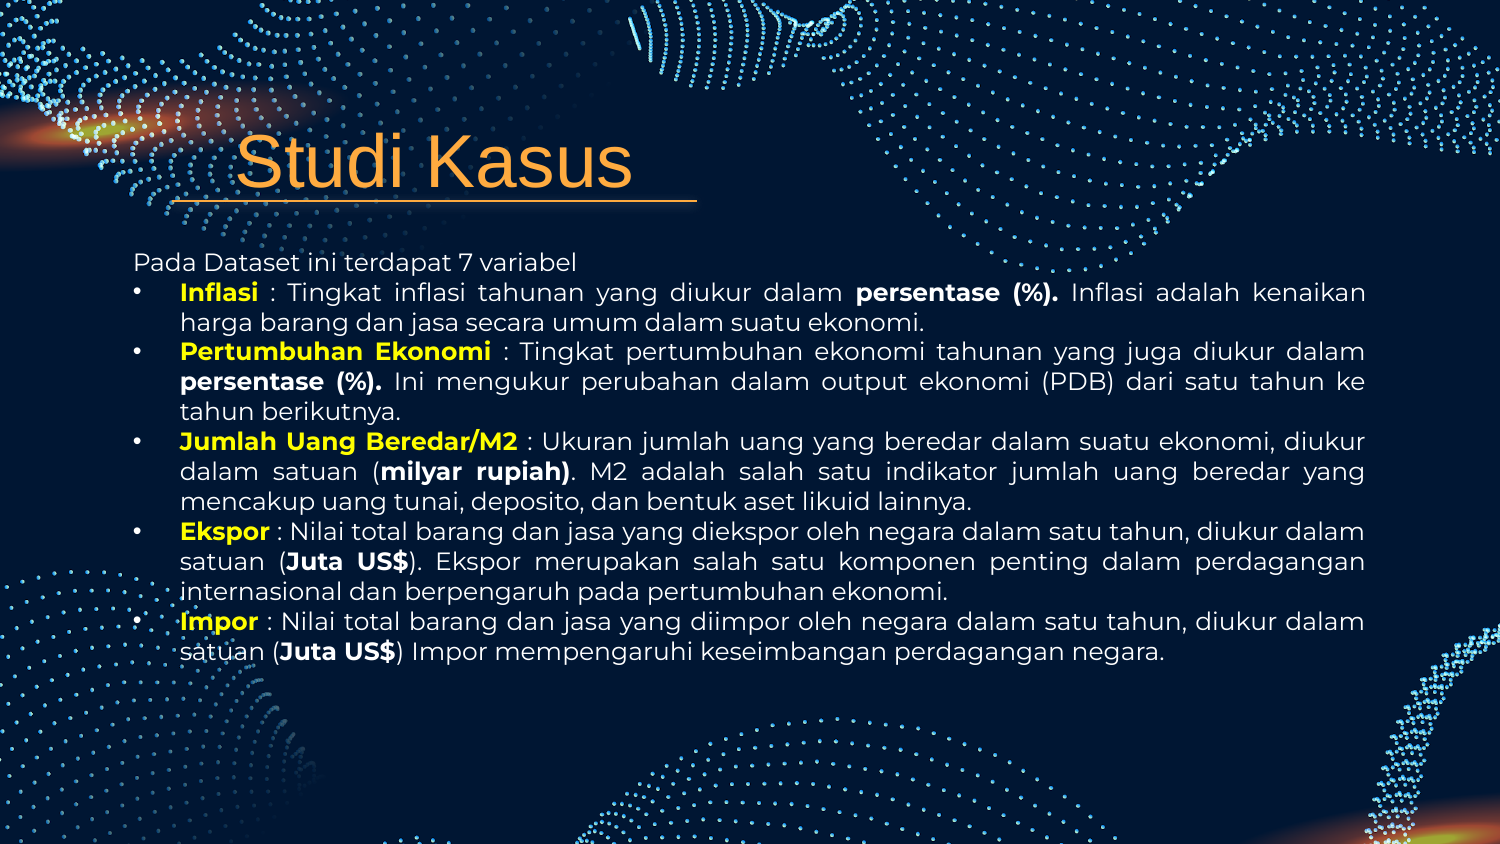

Studi Kasus
Pada Dataset ini terdapat 7 variabel
Inflasi : Tingkat inflasi tahunan yang diukur dalam persentase (%). Inflasi adalah kenaikan harga barang dan jasa secara umum dalam suatu ekonomi.
Pertumbuhan Ekonomi : Tingkat pertumbuhan ekonomi tahunan yang juga diukur dalam persentase (%). Ini mengukur perubahan dalam output ekonomi (PDB) dari satu tahun ke tahun berikutnya.
Jumlah Uang Beredar/M2 : Ukuran jumlah uang yang beredar dalam suatu ekonomi, diukur dalam satuan (milyar rupiah). M2 adalah salah satu indikator jumlah uang beredar yang mencakup uang tunai, deposito, dan bentuk aset likuid lainnya.
Ekspor : Nilai total barang dan jasa yang diekspor oleh negara dalam satu tahun, diukur dalam satuan (Juta US$). Ekspor merupakan salah satu komponen penting dalam perdagangan internasional dan berpengaruh pada pertumbuhan ekonomi.
Impor : Nilai total barang dan jasa yang diimpor oleh negara dalam satu tahun, diukur dalam satuan (Juta US$) Impor mempengaruhi keseimbangan perdagangan negara.